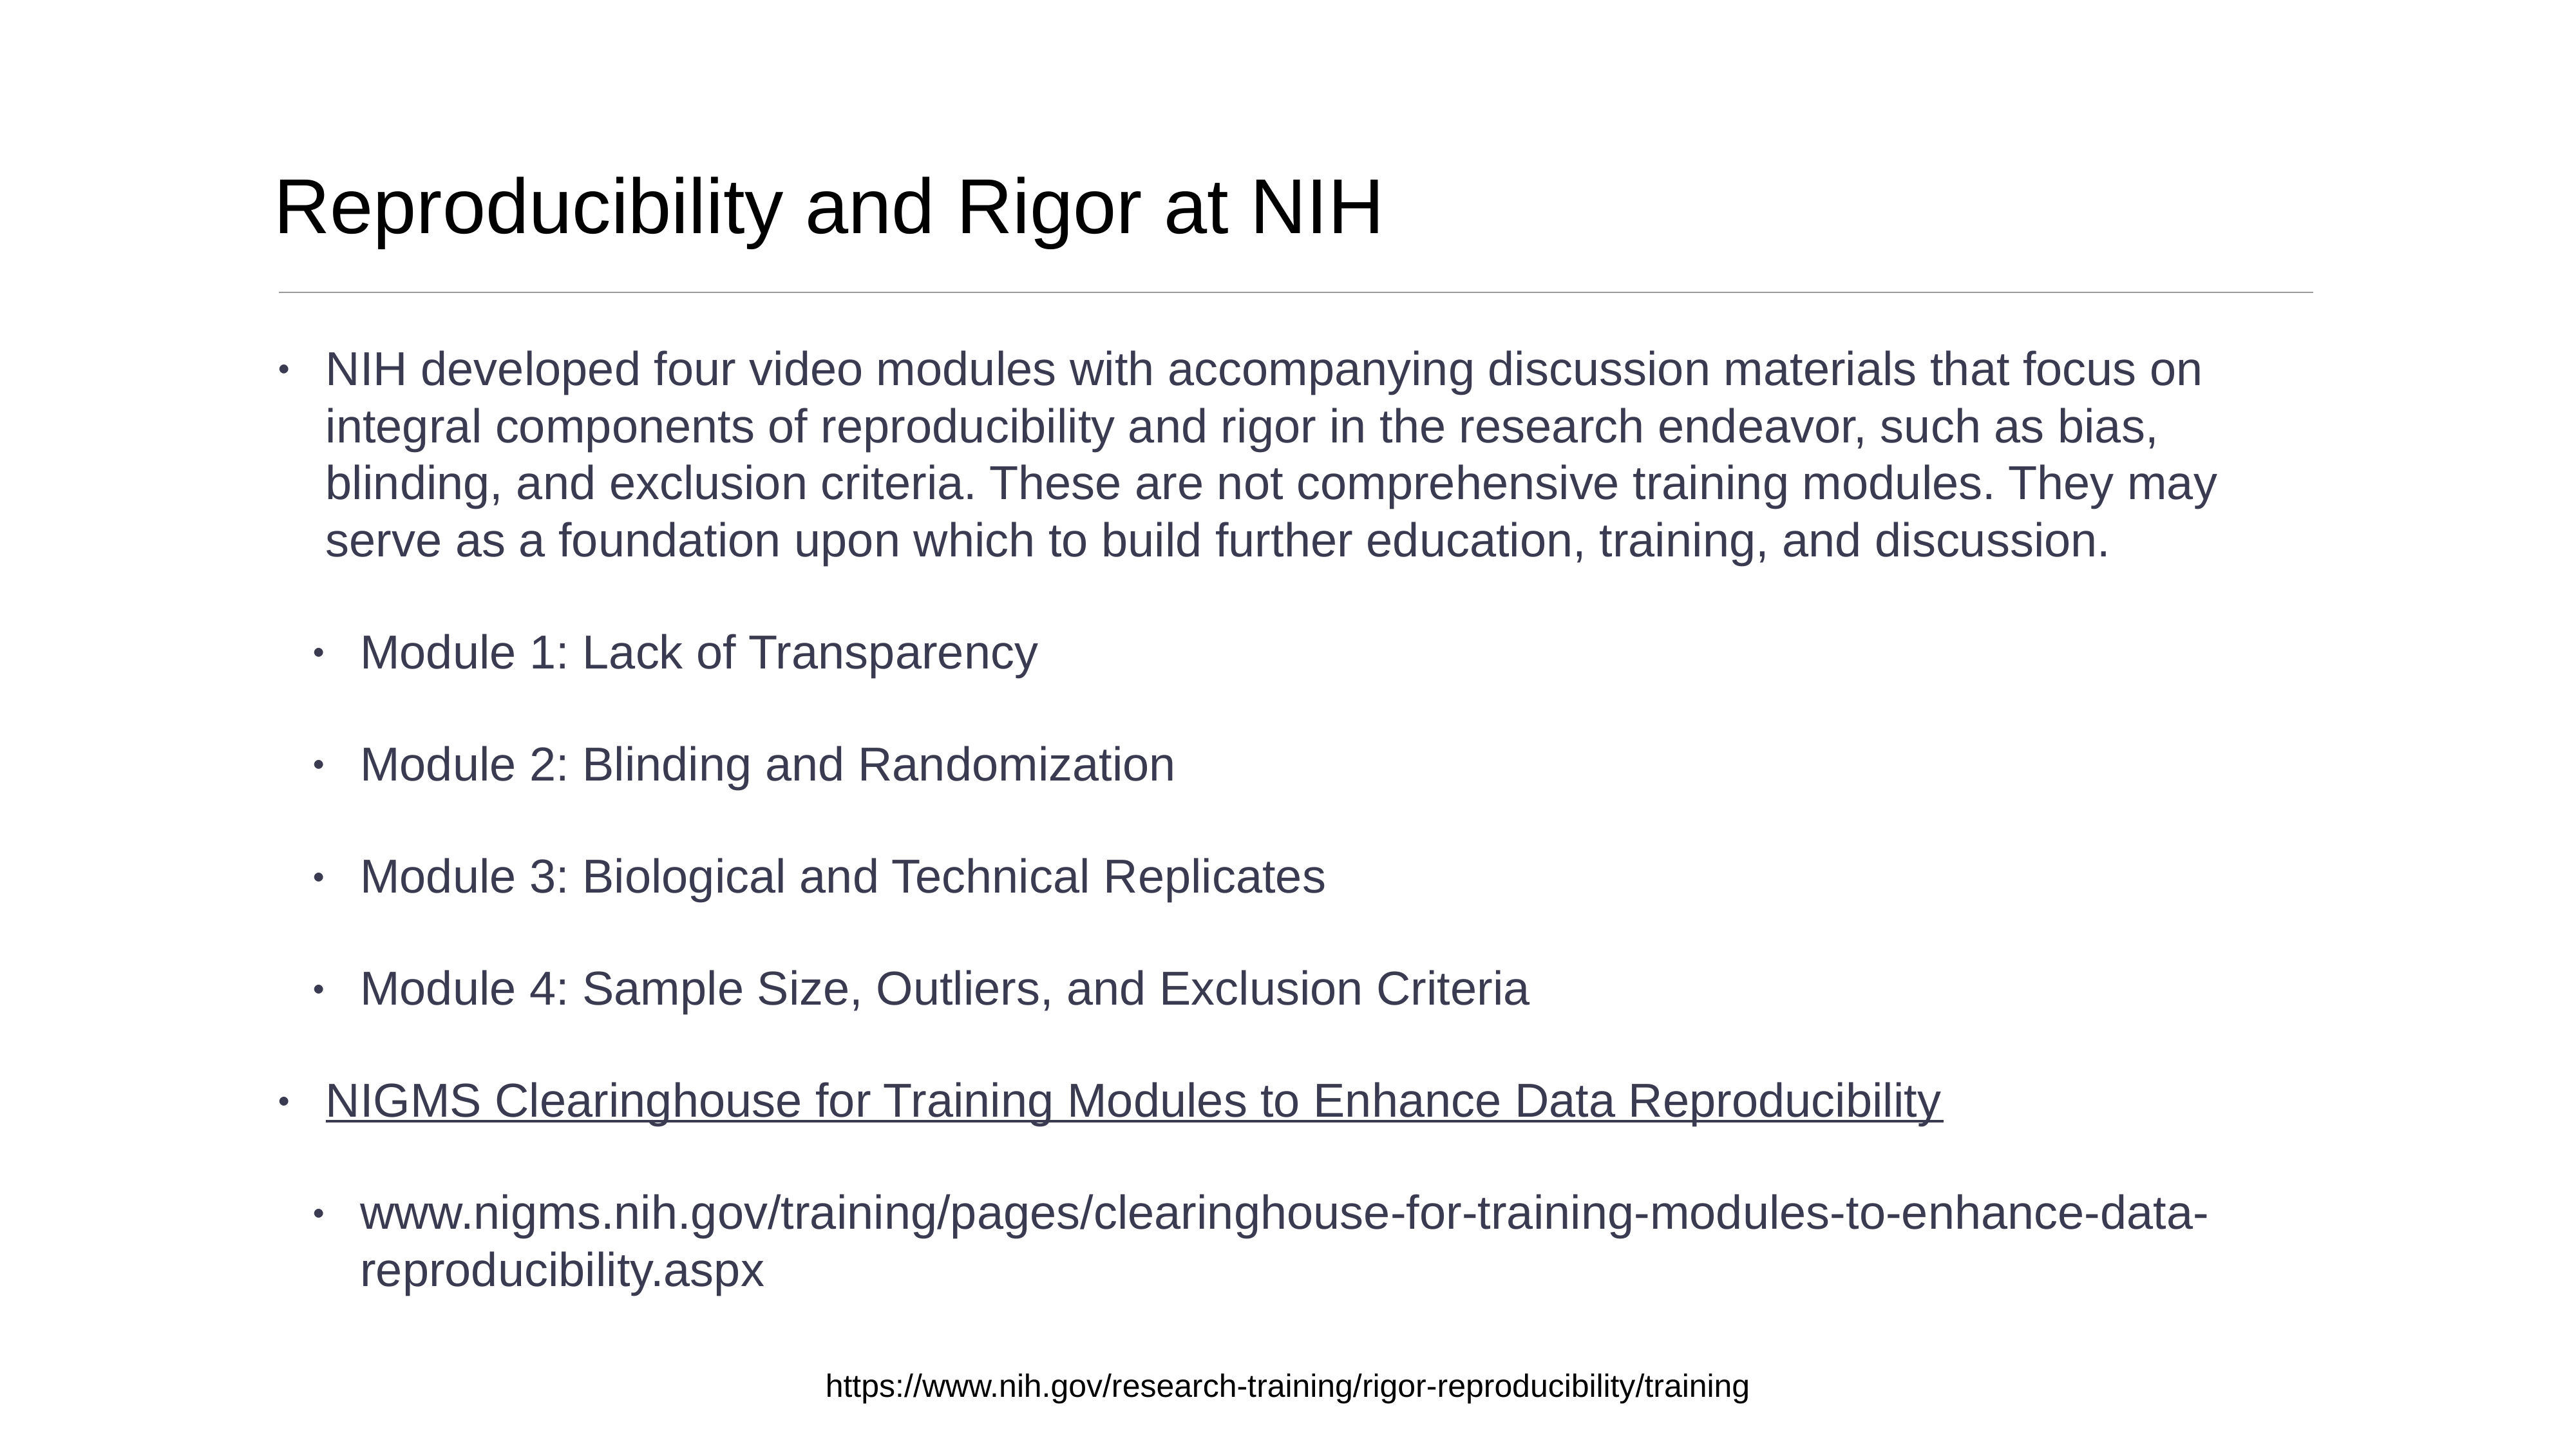

# Reproducibility and Rigor at NIH
NIH developed four video modules with accompanying discussion materials that focus on integral components of reproducibility and rigor in the research endeavor, such as bias, blinding, and exclusion criteria. These are not comprehensive training modules. They may serve as a foundation upon which to build further education, training, and discussion.
Module 1: Lack of Transparency
Module 2: Blinding and Randomization
Module 3: Biological and Technical Replicates
Module 4: Sample Size, Outliers, and Exclusion Criteria
NIGMS Clearinghouse for Training Modules to Enhance Data Reproducibility
www.nigms.nih.gov/training/pages/clearinghouse-for-training-modules-to-enhance-data-reproducibility.aspx
https://www.nih.gov/research-training/rigor-reproducibility/training